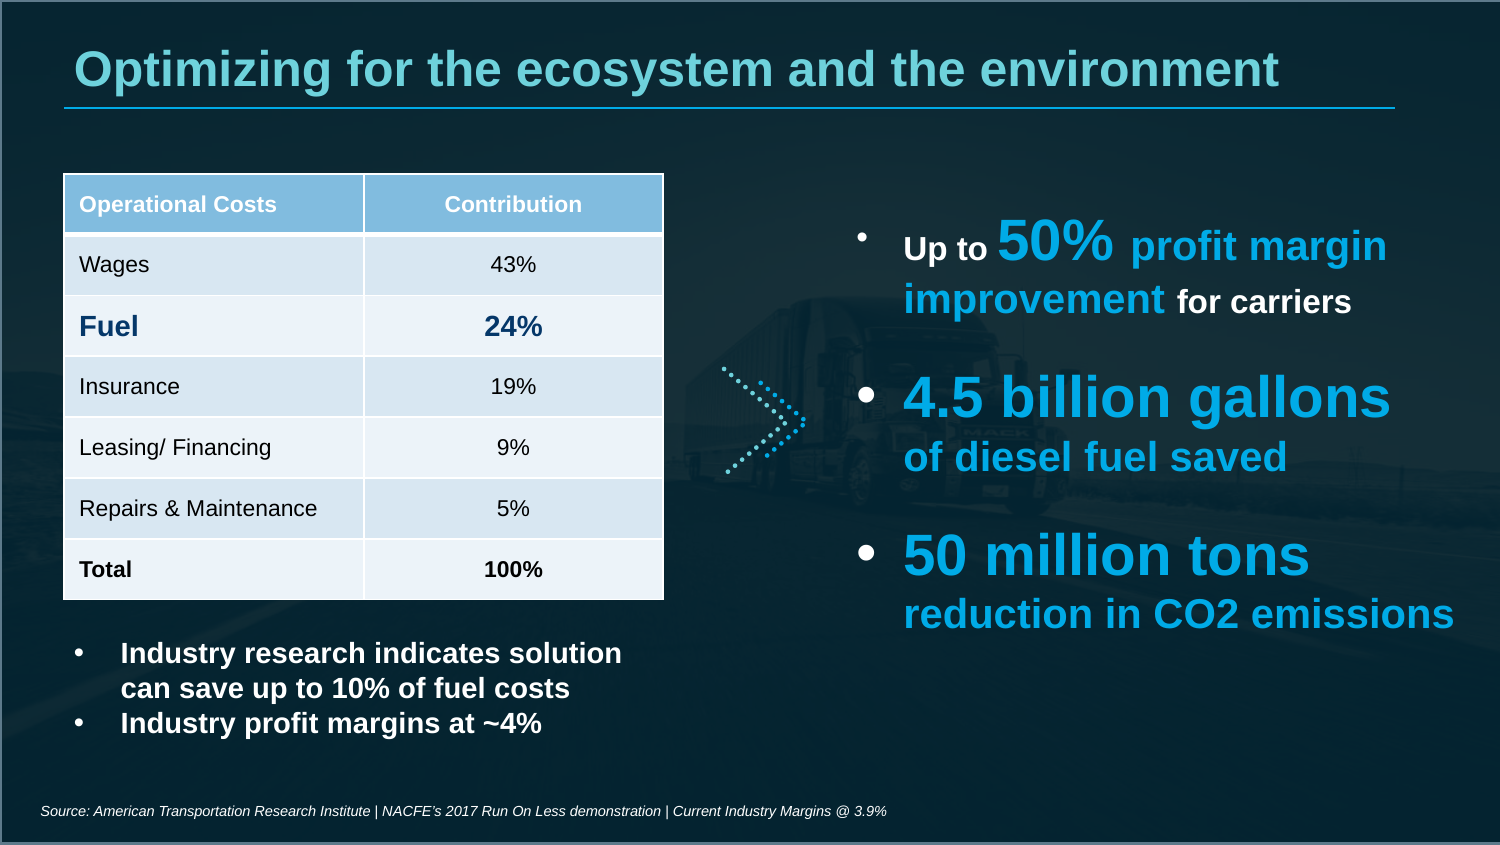

Optimizing for the ecosystem and the environment
| Operational Costs | Contribution |
| --- | --- |
| Wages | 43% |
| Fuel | 24% |
| Insurance | 19% |
| Leasing/ Financing | 9% |
| Repairs & Maintenance | 5% |
| Total | 100% |
Up to 50% profit margin improvement for carriers
4.5 billion gallons
of diesel fuel saved
50 million tons reduction in CO2 emissions

Industry research indicates solution can save up to 10% of fuel costs
Industry profit margins at ~4%
Source: American Transportation Research Institute | NACFE’s 2017 Run On Less demonstration | Current Industry Margins @ 3.9%